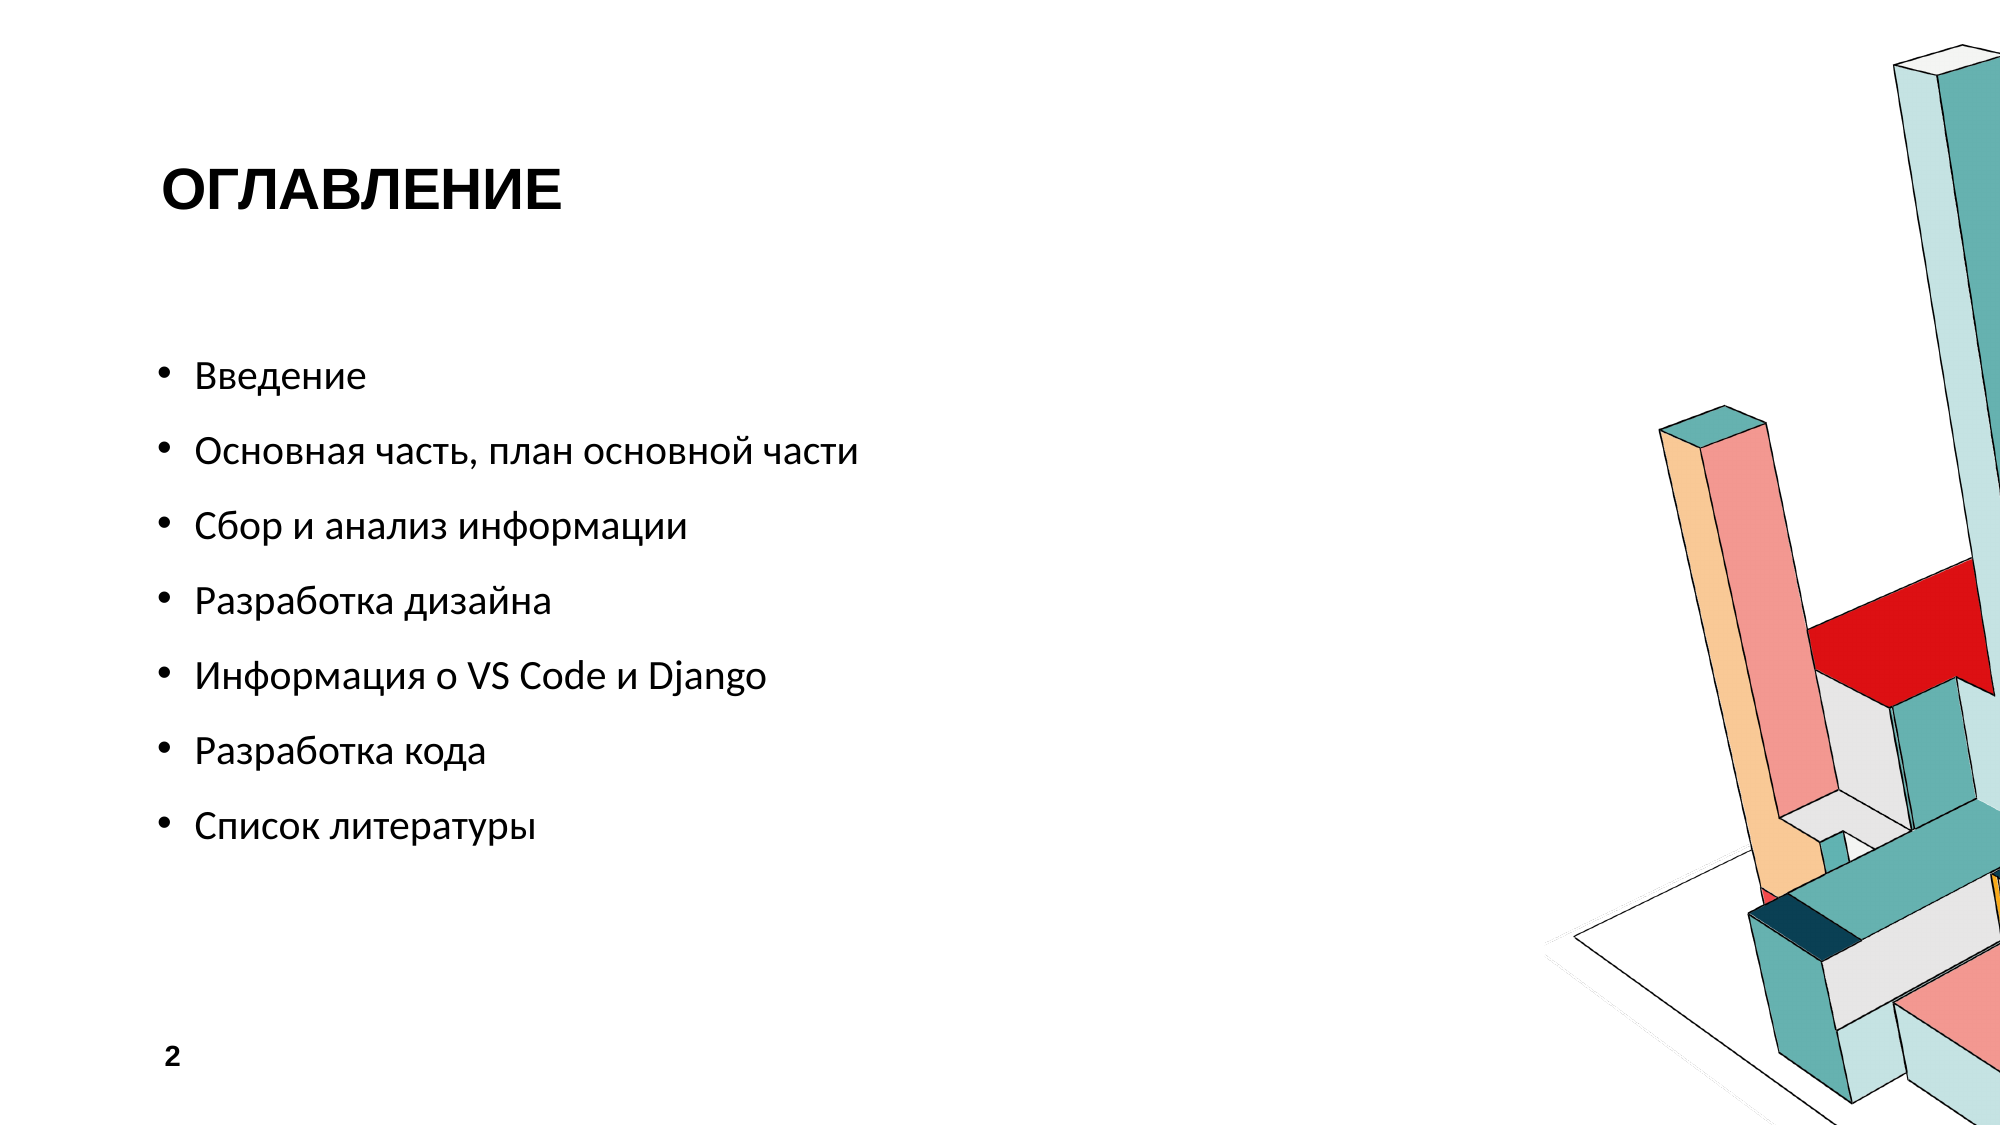

# оглавление
Введение
Основная часть, план основной части
Сбор и анализ информации
Разработка дизайна
Информация о VS Code и Django
Разработка кода
Список литературы
2